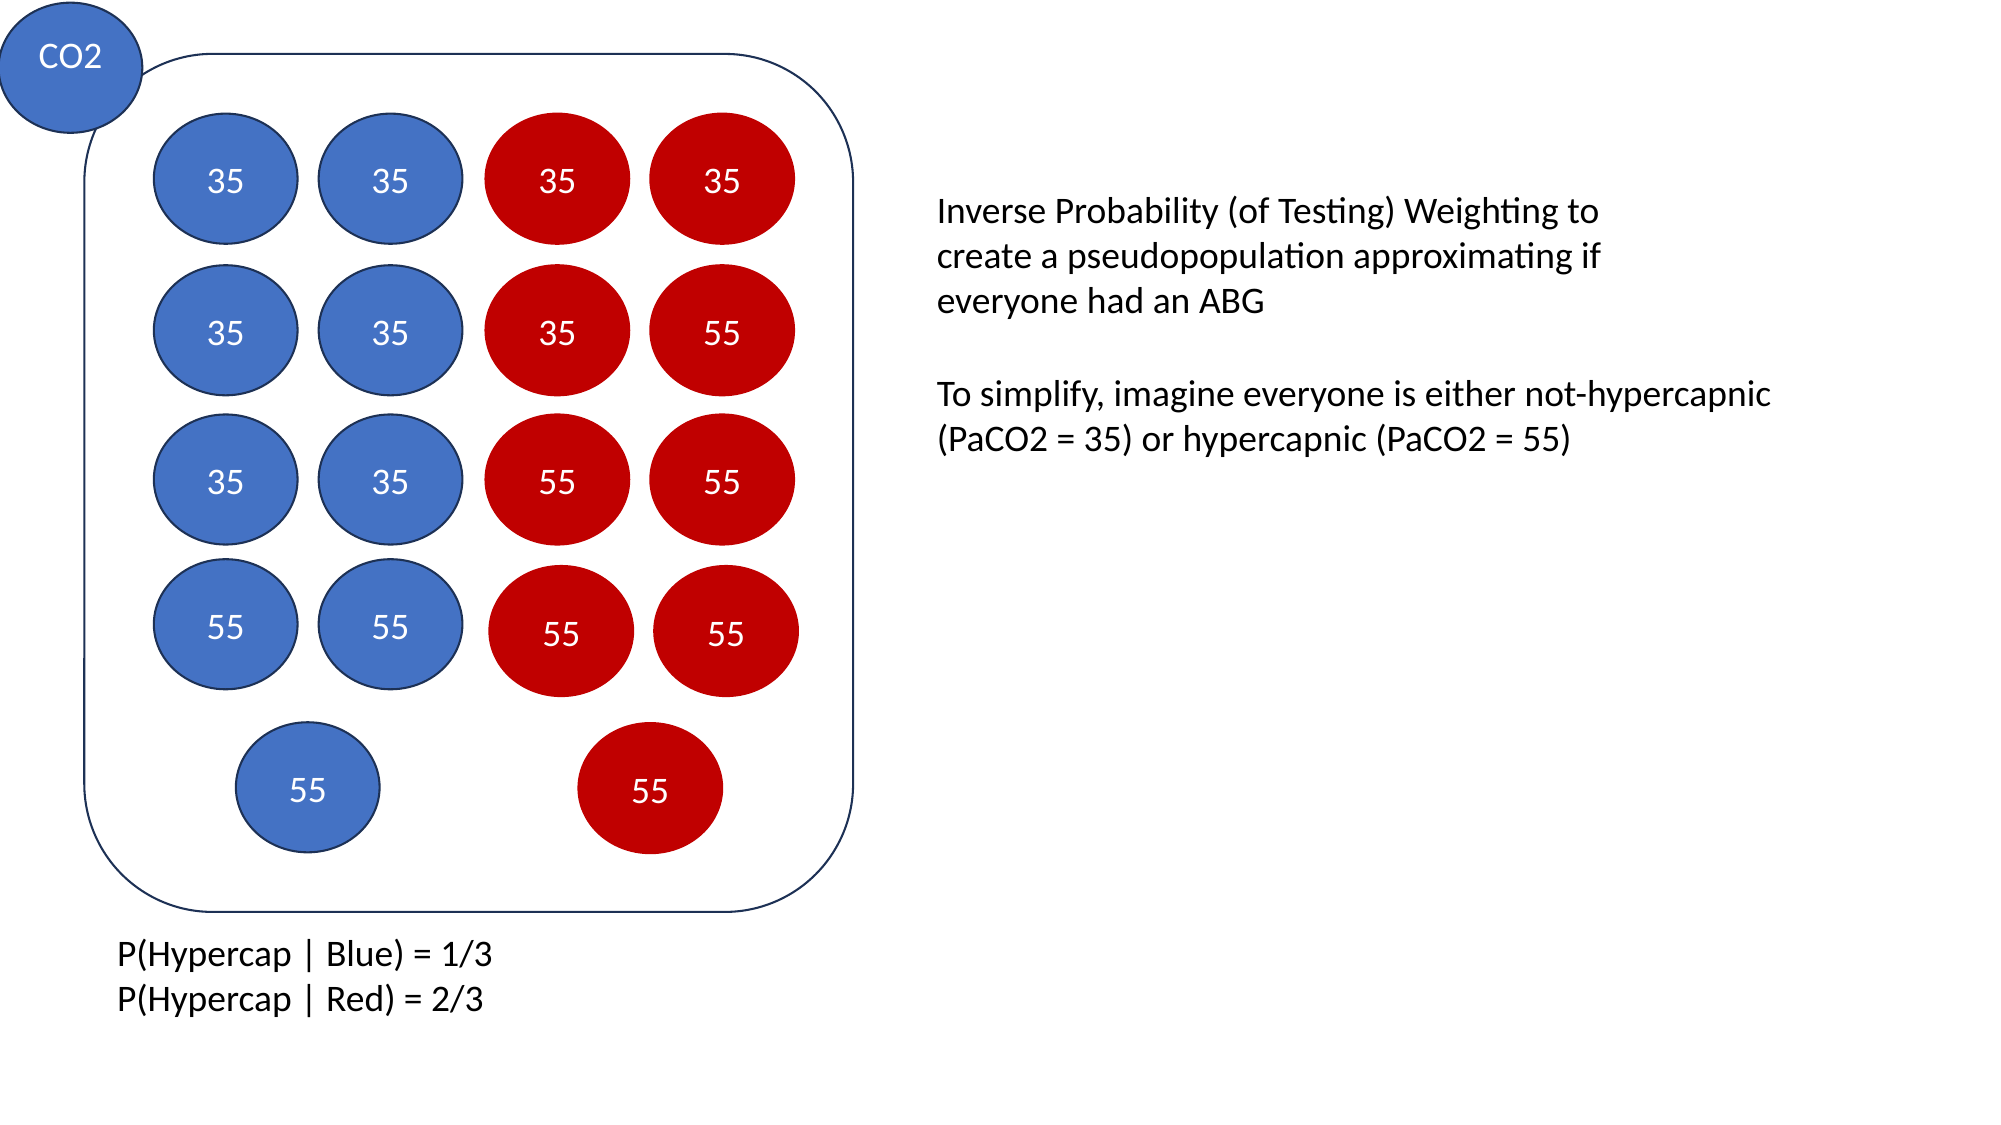

CO2

35
35
35
35
Inverse Probability (of Testing) Weighting to create a pseudopopulation approximating if everyone had an ABG
35
35
35
55
To simplify, imagine everyone is either not-hypercapnic (PaCO2 = 35) or hypercapnic (PaCO2 = 55)
35
35
55
55
55
55
55
55
55
55
P(Hypercap | Blue) = 1/3
P(Hypercap | Red) = 2/3